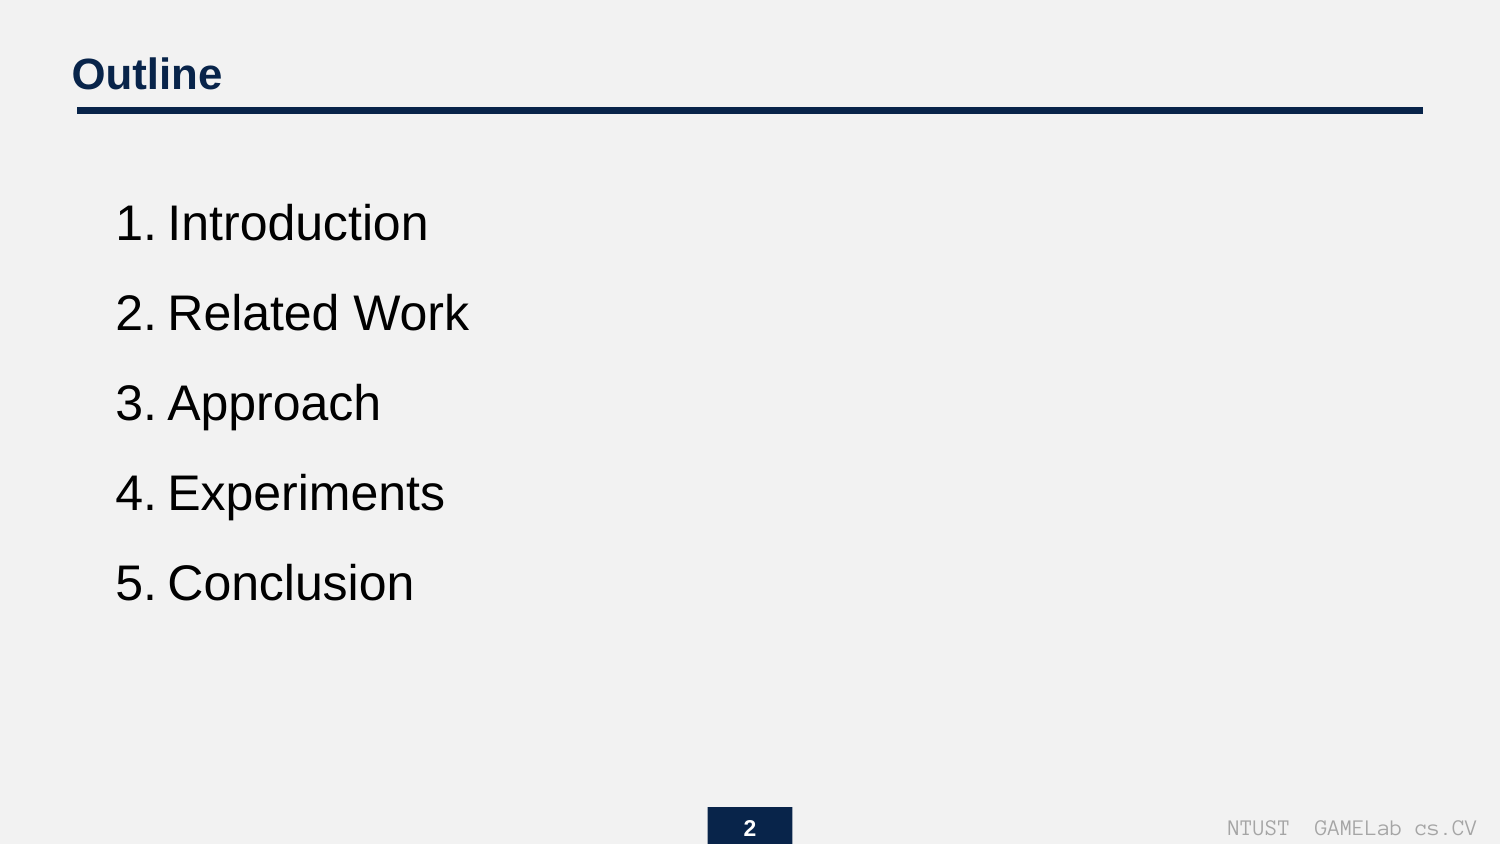

Outline

Introduction
Related Work
Approach
Experiments
Conclusion
2

NTUST  GAMELab cs.CV